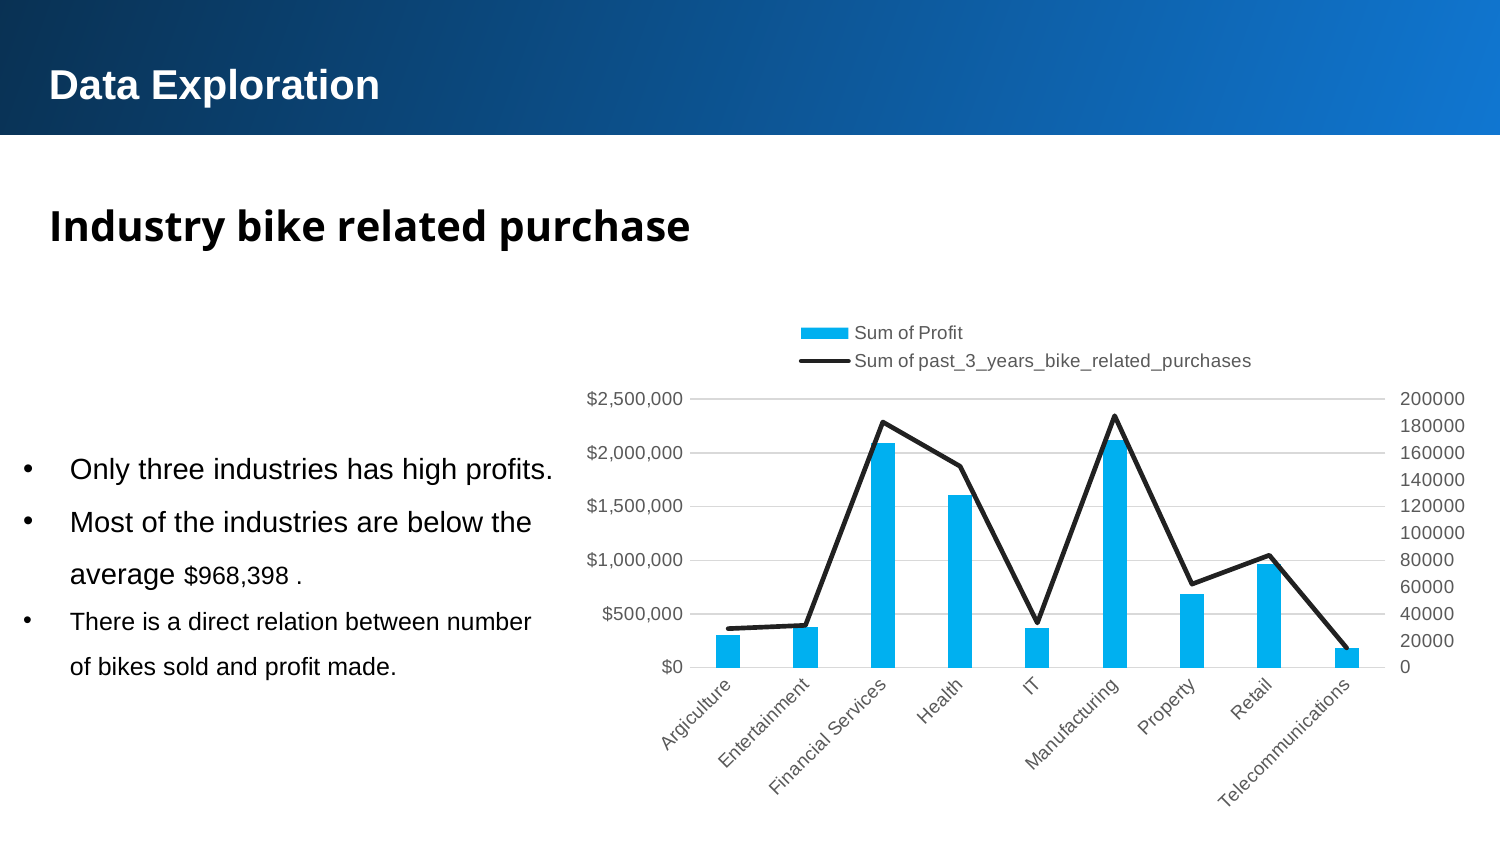

Data Exploration
Industry bike related purchase

### Chart

| Category | Sum of Profit | Sum of past_3_years_bike_related_purchases |
|---|---|---|
| Argiculture | 300566.23999999993 | 29033.0 |
| Entertainment | 380207.9100000001 | 31518.0 |
| Financial Services | 2095547.2799999993 | 182978.0 |
| Health | 1611177.3299999996 | 149995.0 |
| IT | 372474.27999999985 | 33314.0 |
| Manufacturing | 2116976.0799999996 | 187664.0 |
| Property | 688763.6399999998 | 62222.0 |
| Retail | 963206.7299999995 | 83748.0 |
| Telecommunications | 186662.44 | 14706.0 |
Only three industries has high profits.
Most of the industries are below the average $968,398 .
There is a direct relation between number of bikes sold and profit made.